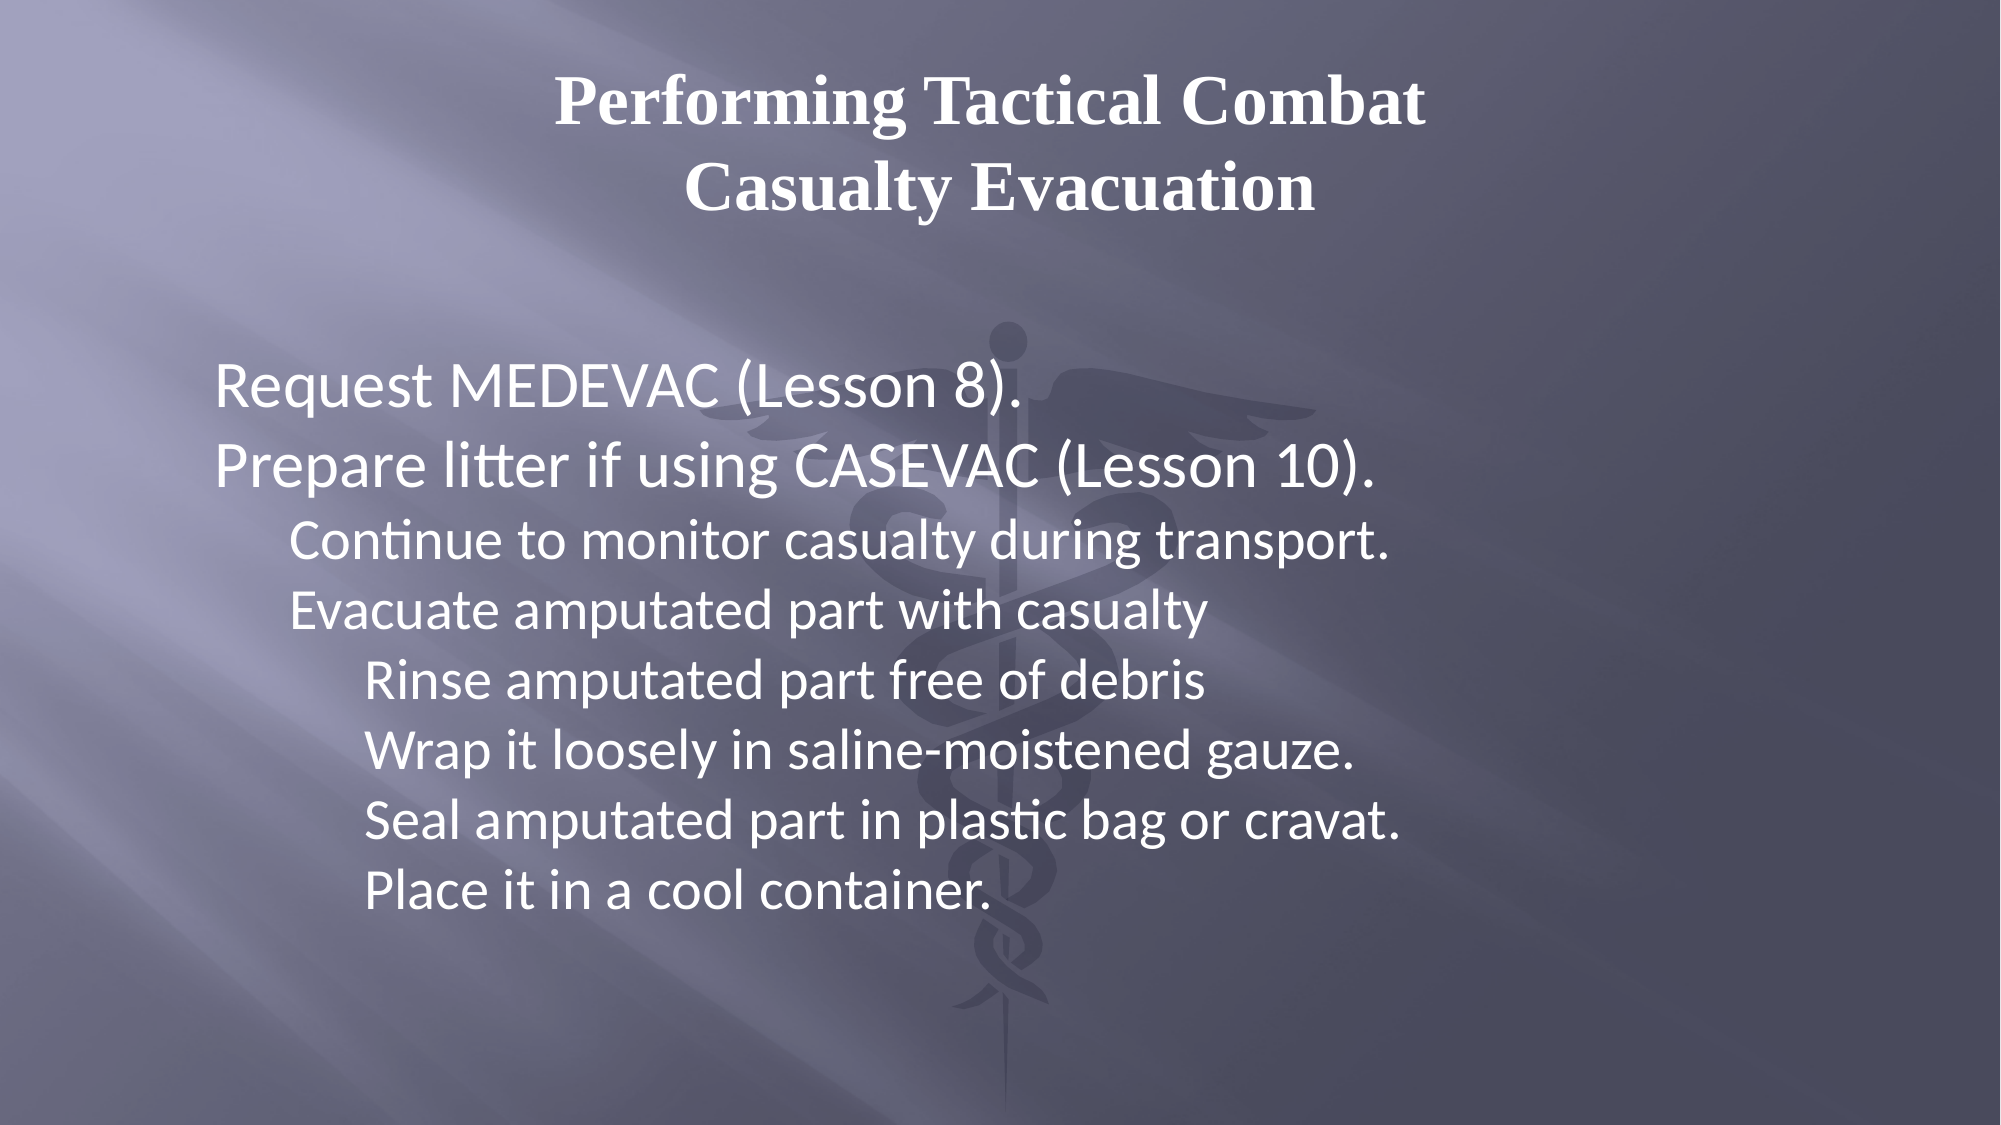

# Performing Tactical Combat Casualty Evacuation
Request MEDEVAC (Lesson 8).
Prepare litter if using CASEVAC (Lesson 10).
Continue to monitor casualty during transport.
Evacuate amputated part with casualty
Rinse amputated part free of debris
Wrap it loosely in saline-moistened gauze.
Seal amputated part in plastic bag or cravat.
Place it in a cool container.